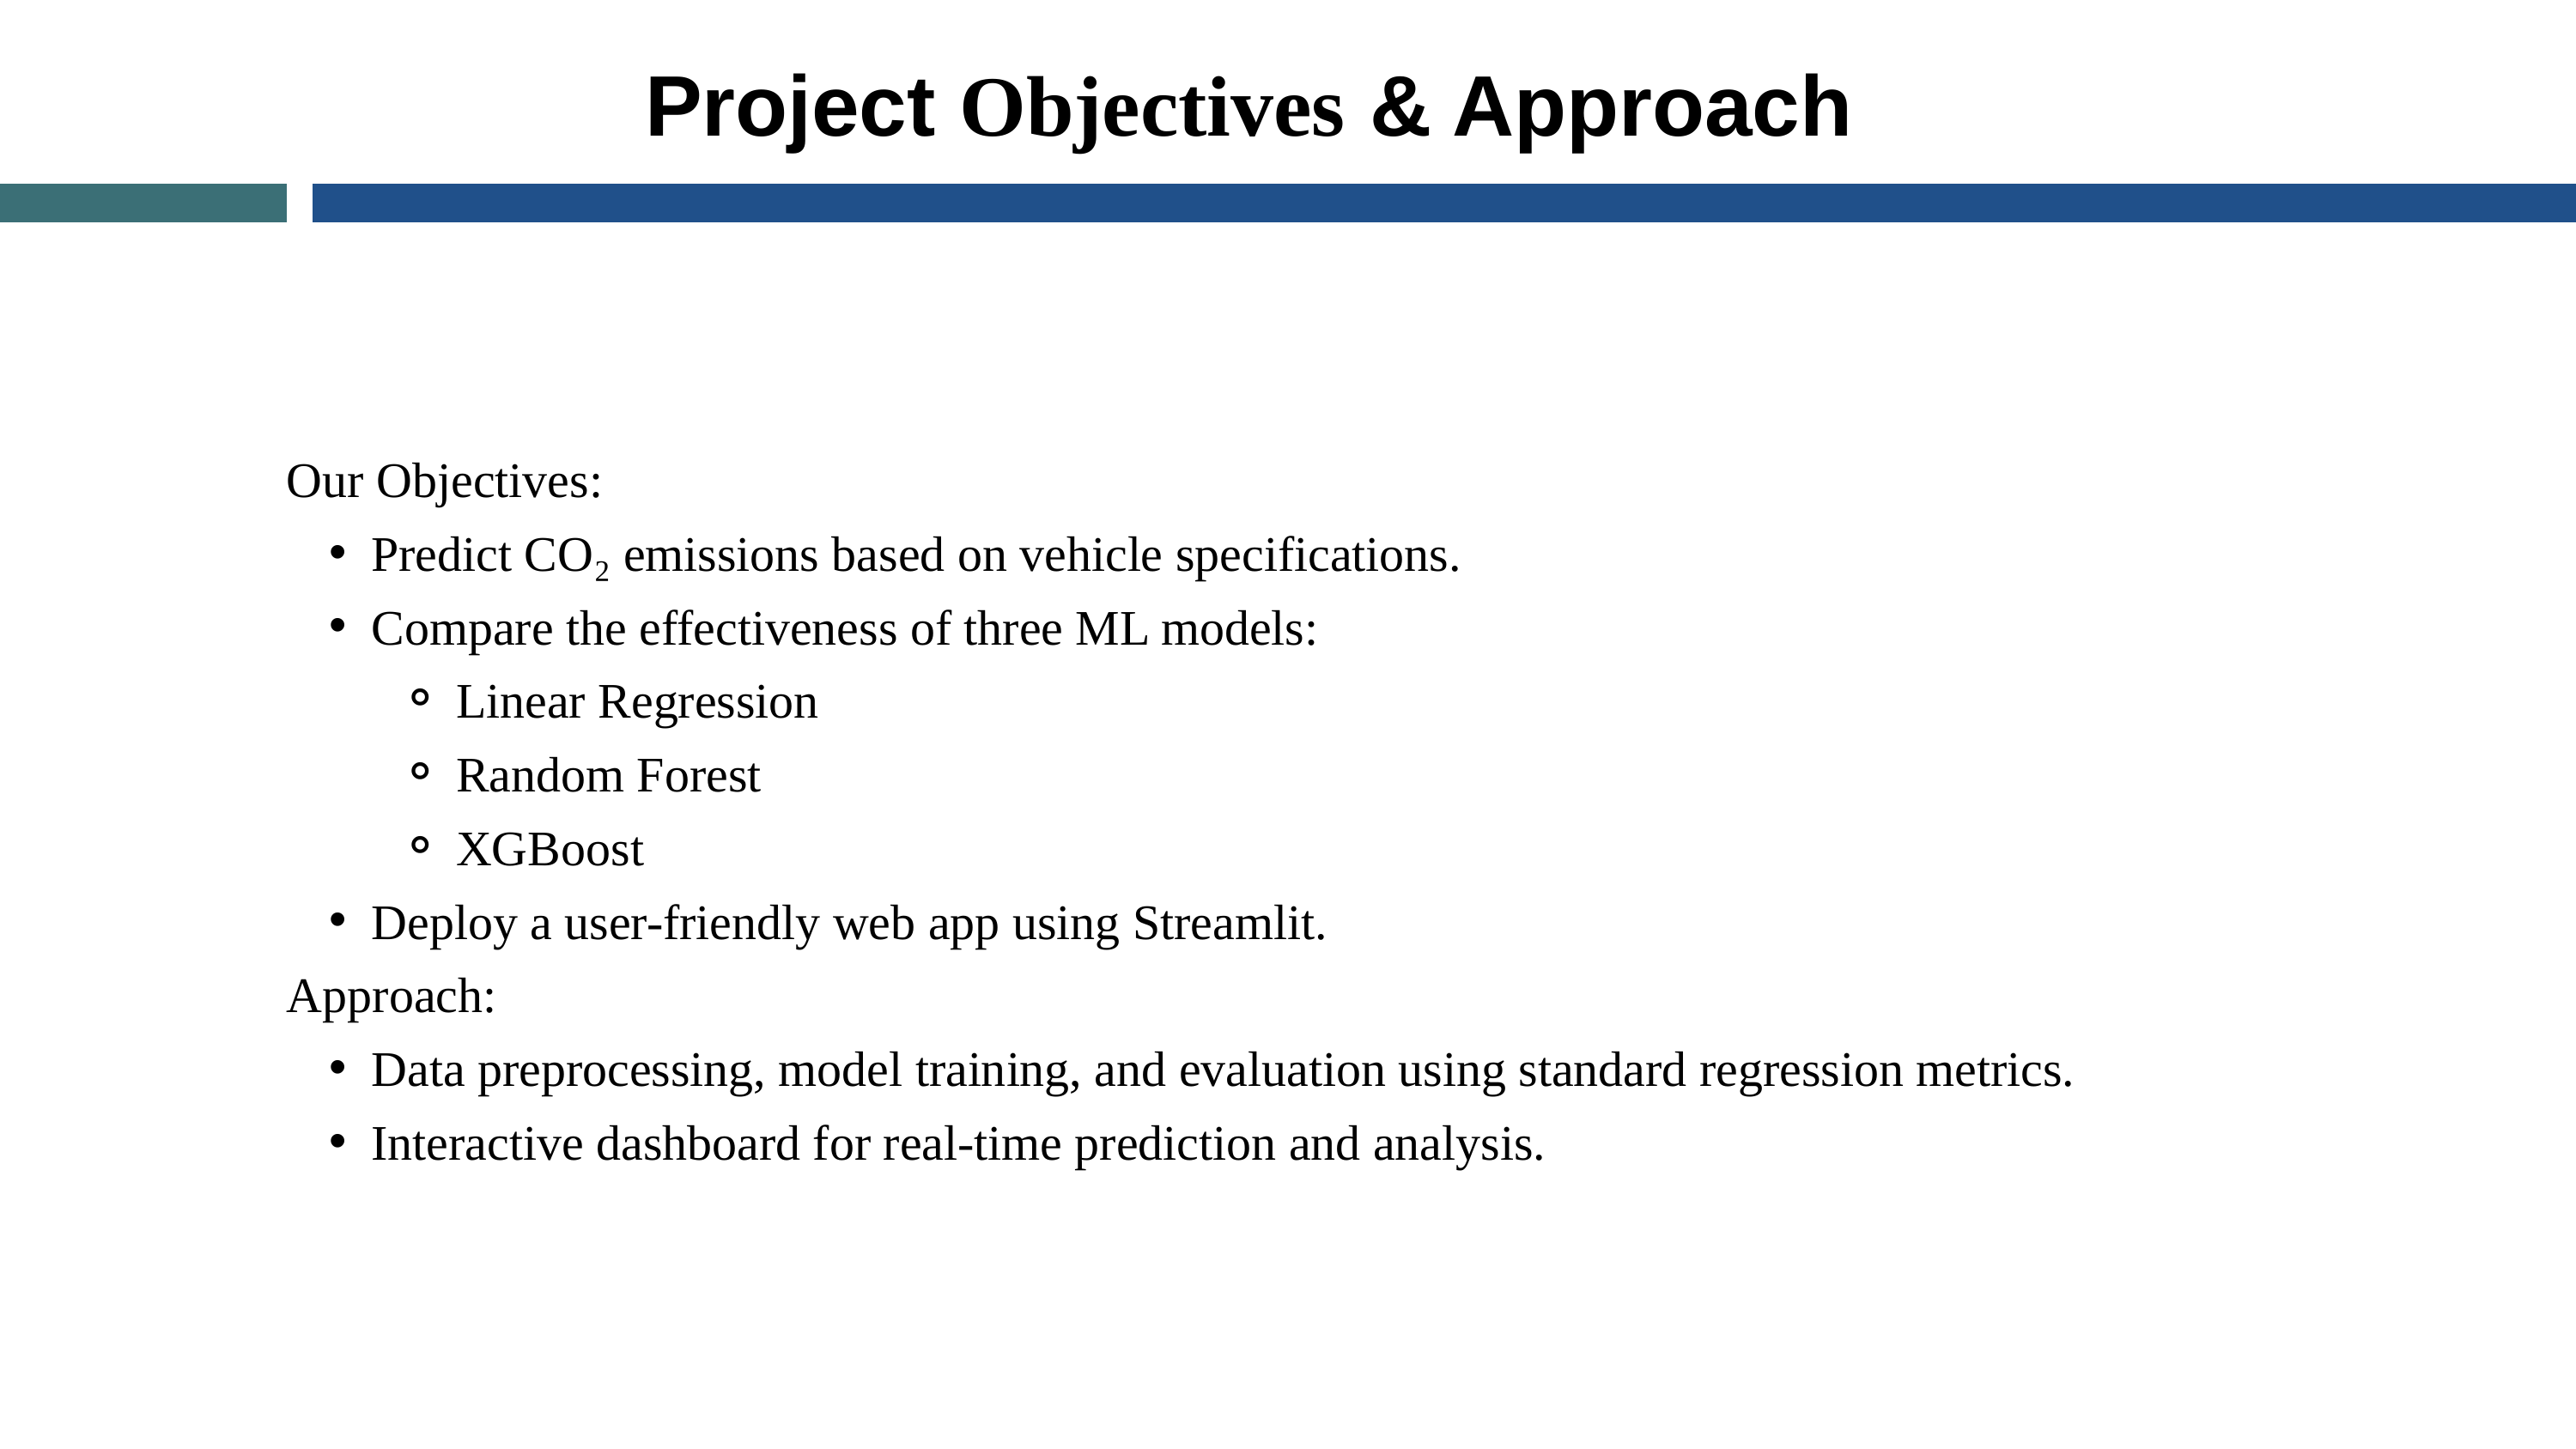

Project Objectives & Approach

Our Objectives:
Predict CO₂ emissions based on vehicle specifications.
Compare the effectiveness of three ML models:
Linear Regression
Random Forest
XGBoost
Deploy a user-friendly web app using Streamlit.
Approach:
Data preprocessing, model training, and evaluation using standard regression metrics.
Interactive dashboard for real-time prediction and analysis.